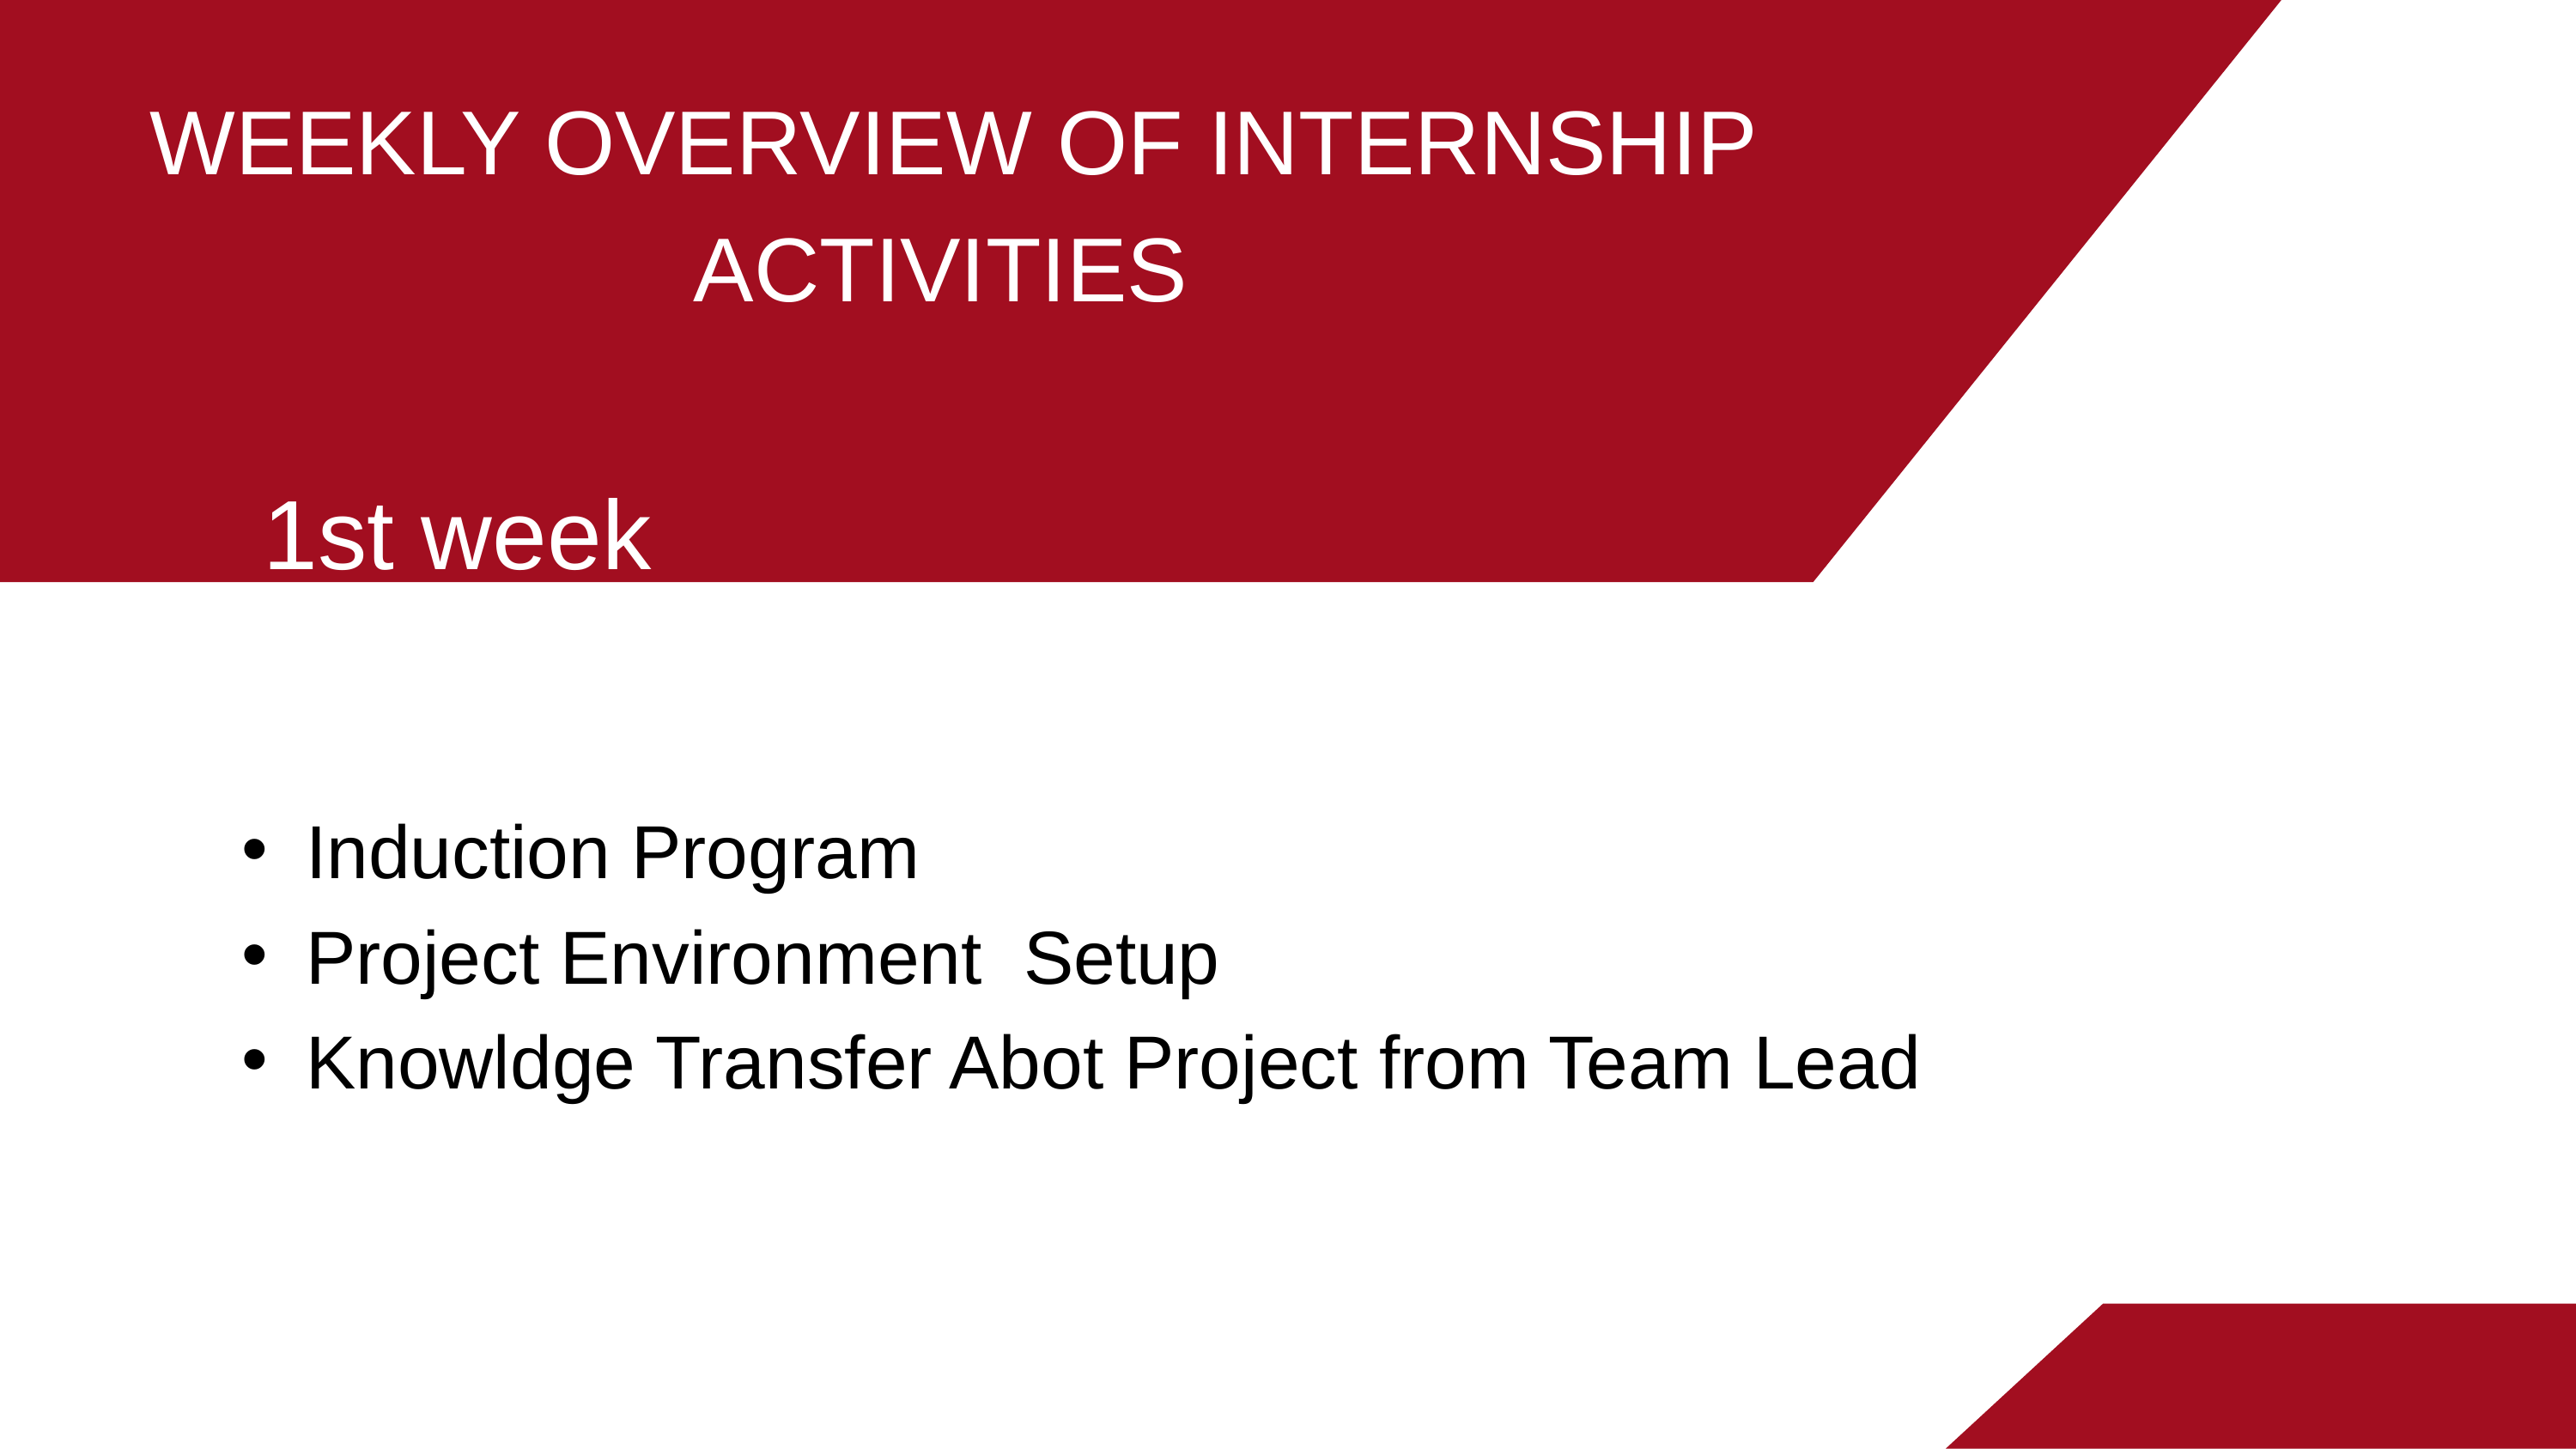

WEEKLY OVERVIEW OF INTERNSHIP ACTIVITIES
1st week
Induction Program
Project Environment  Setup
Knowldge Transfer Abot Project from Team Lead